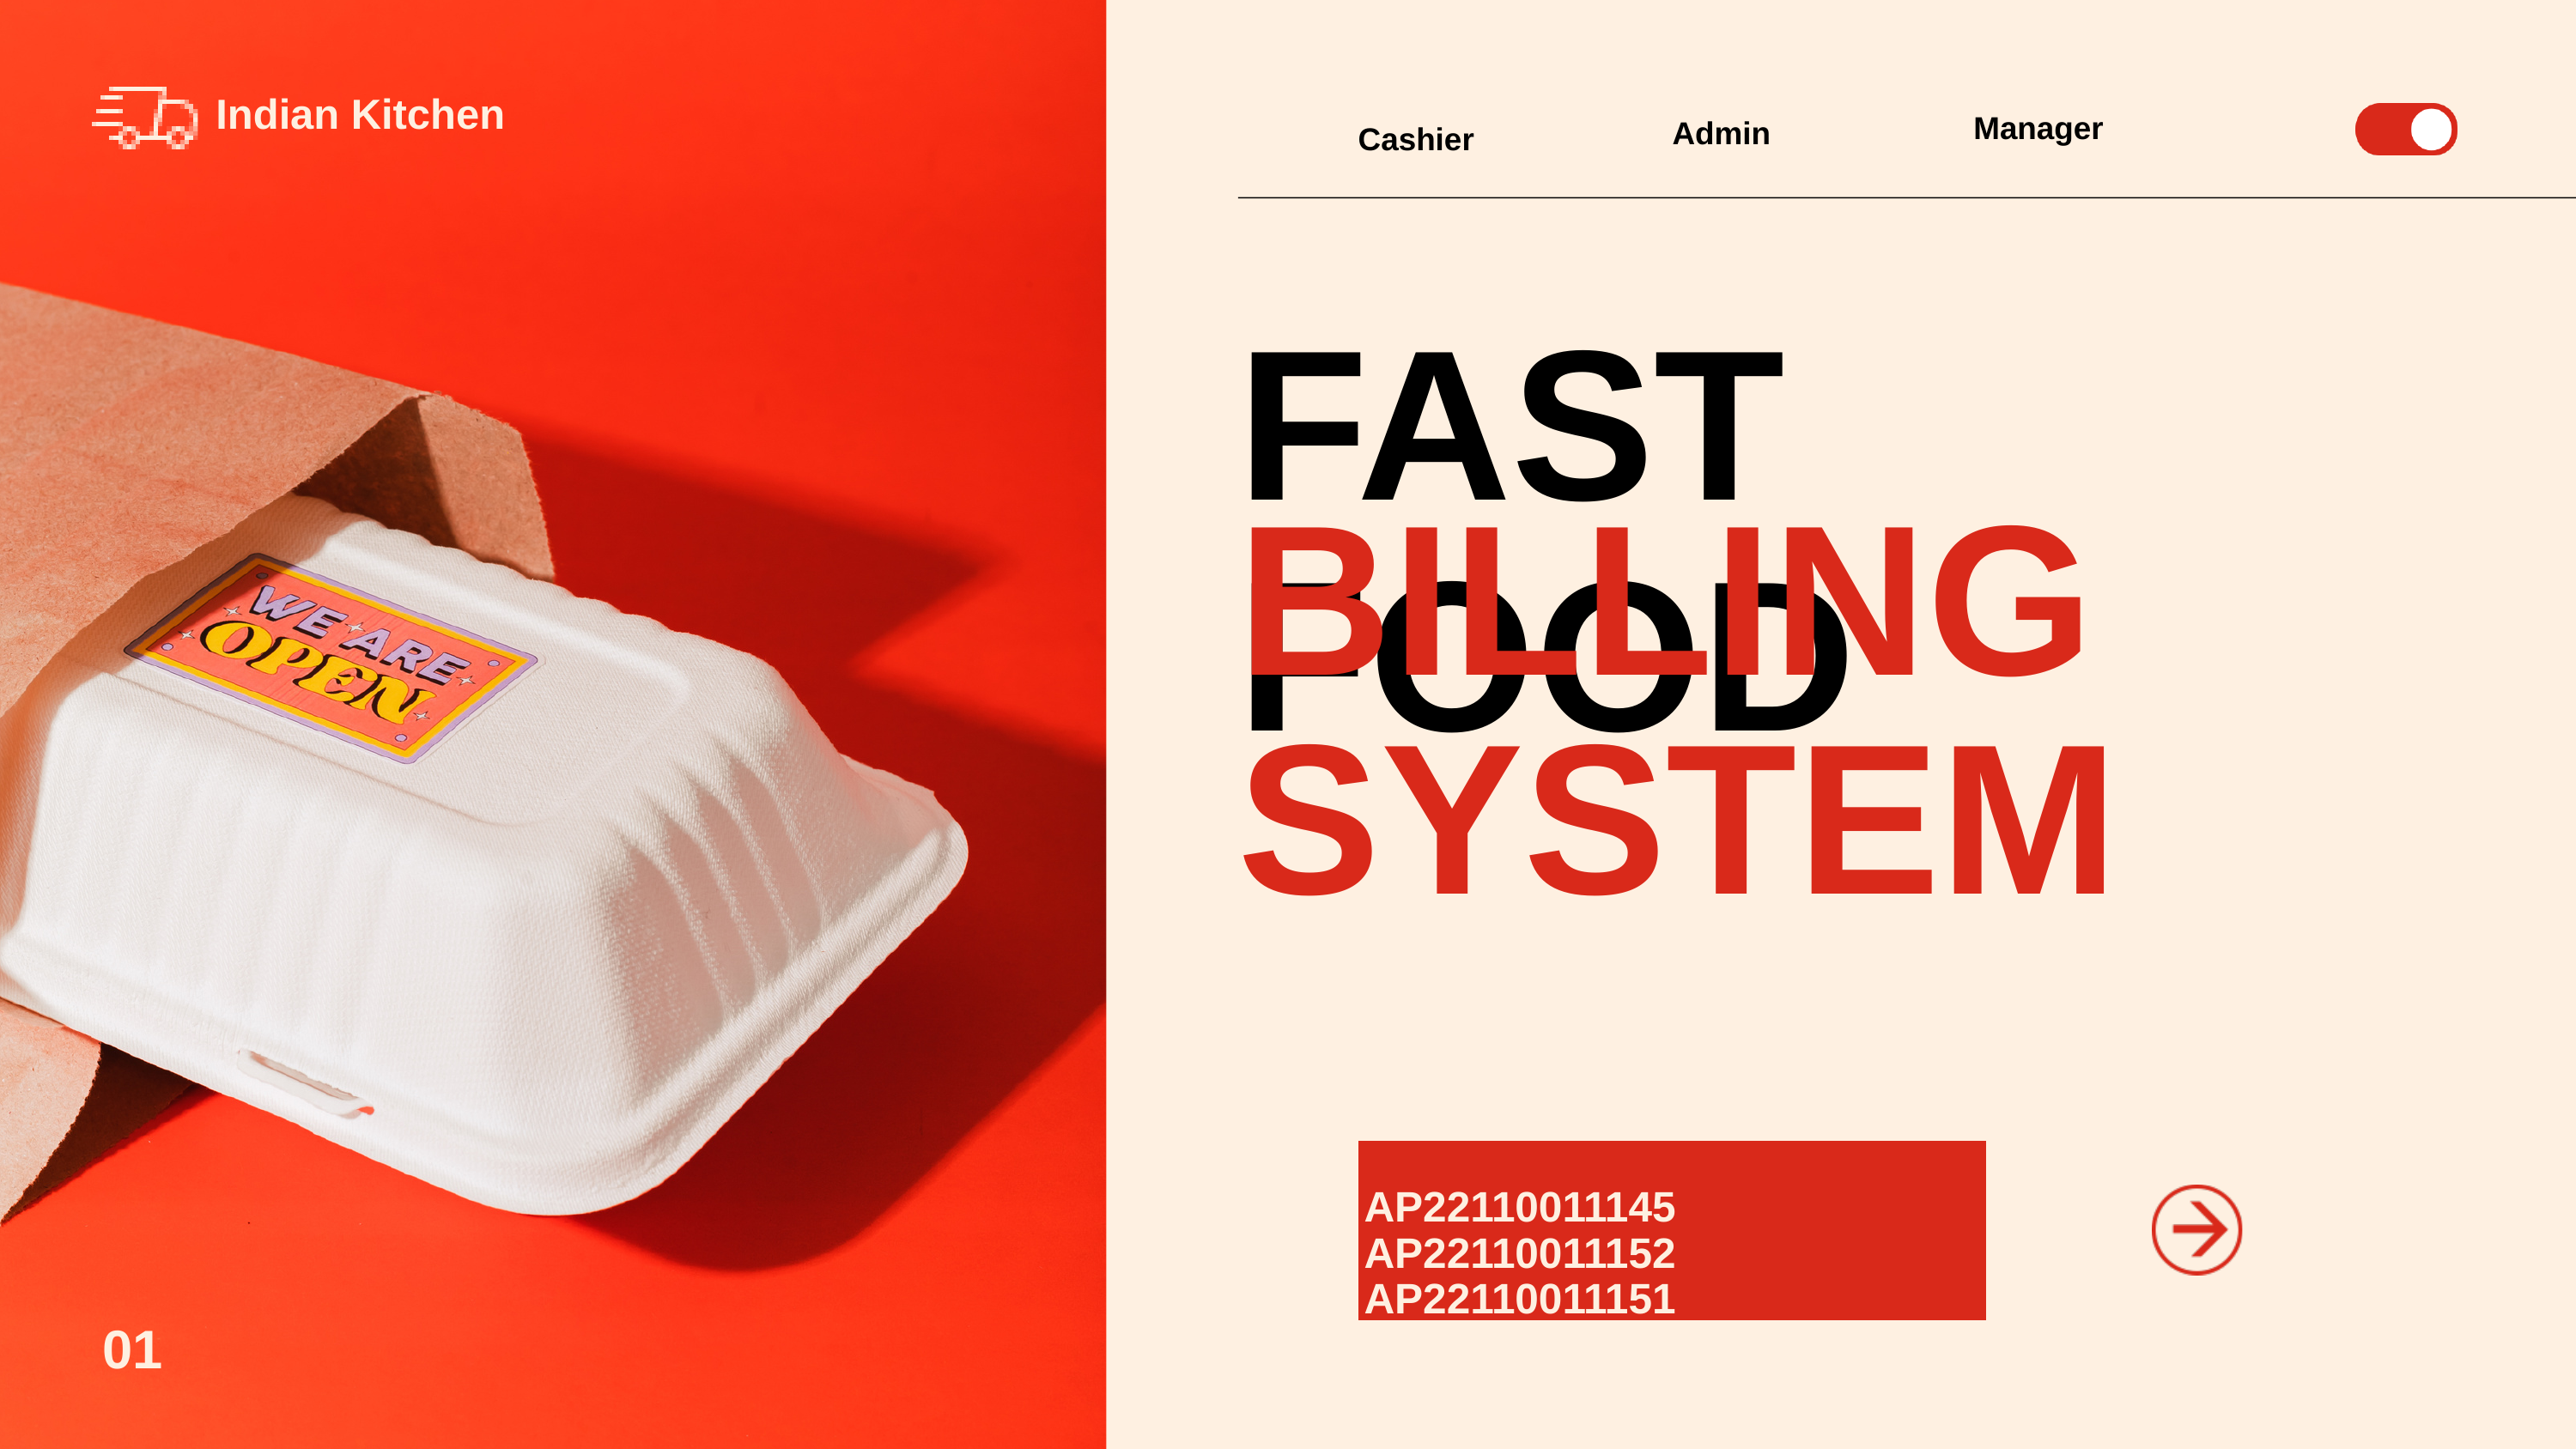

Indian Kitchen

Manager
Admin
Cashier

FAST FOOD
BILLING SYSTEM

AP22110011145    AP22110011152
AP22110011151      AP22110011161

01